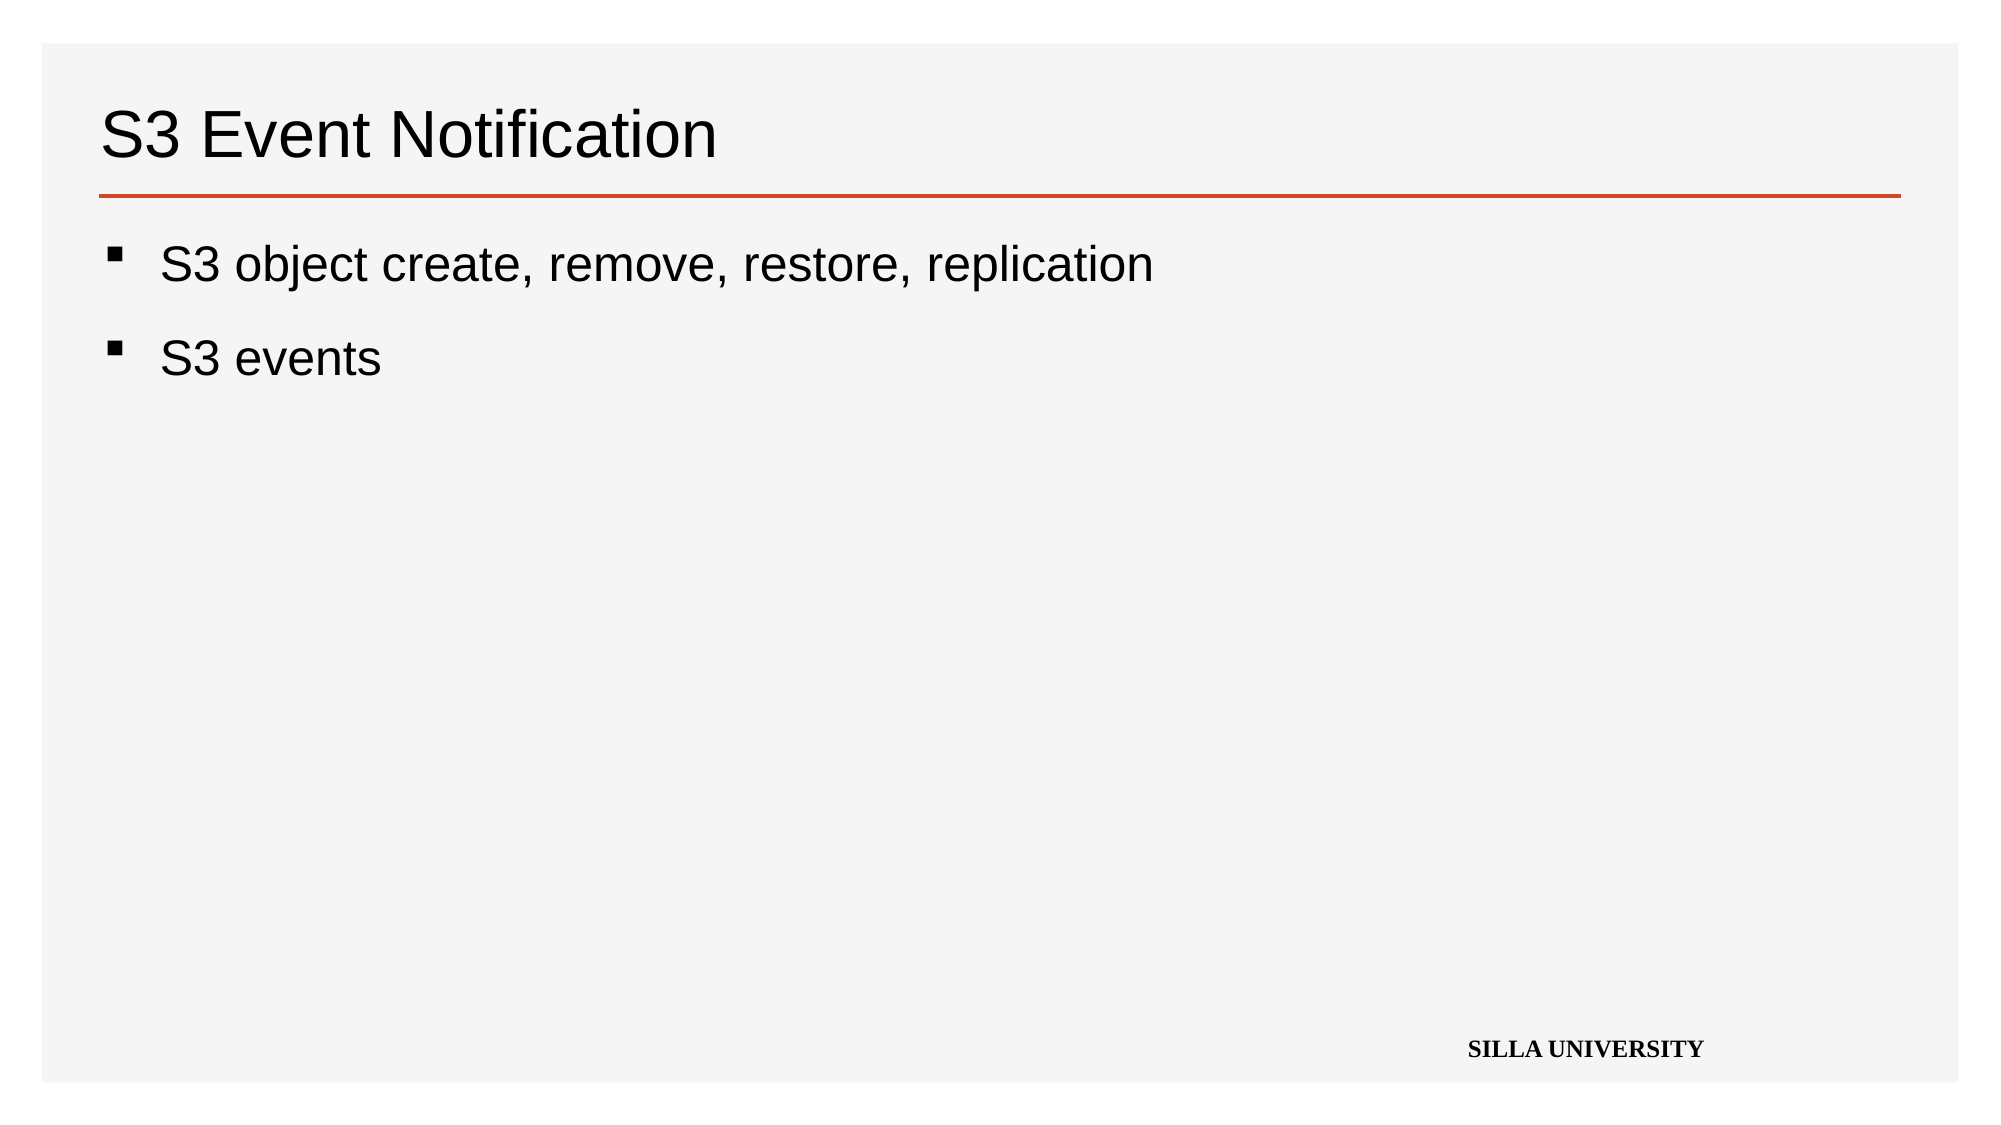

# S3 Event Notification
S3 object create, remove, restore, replication
S3 events